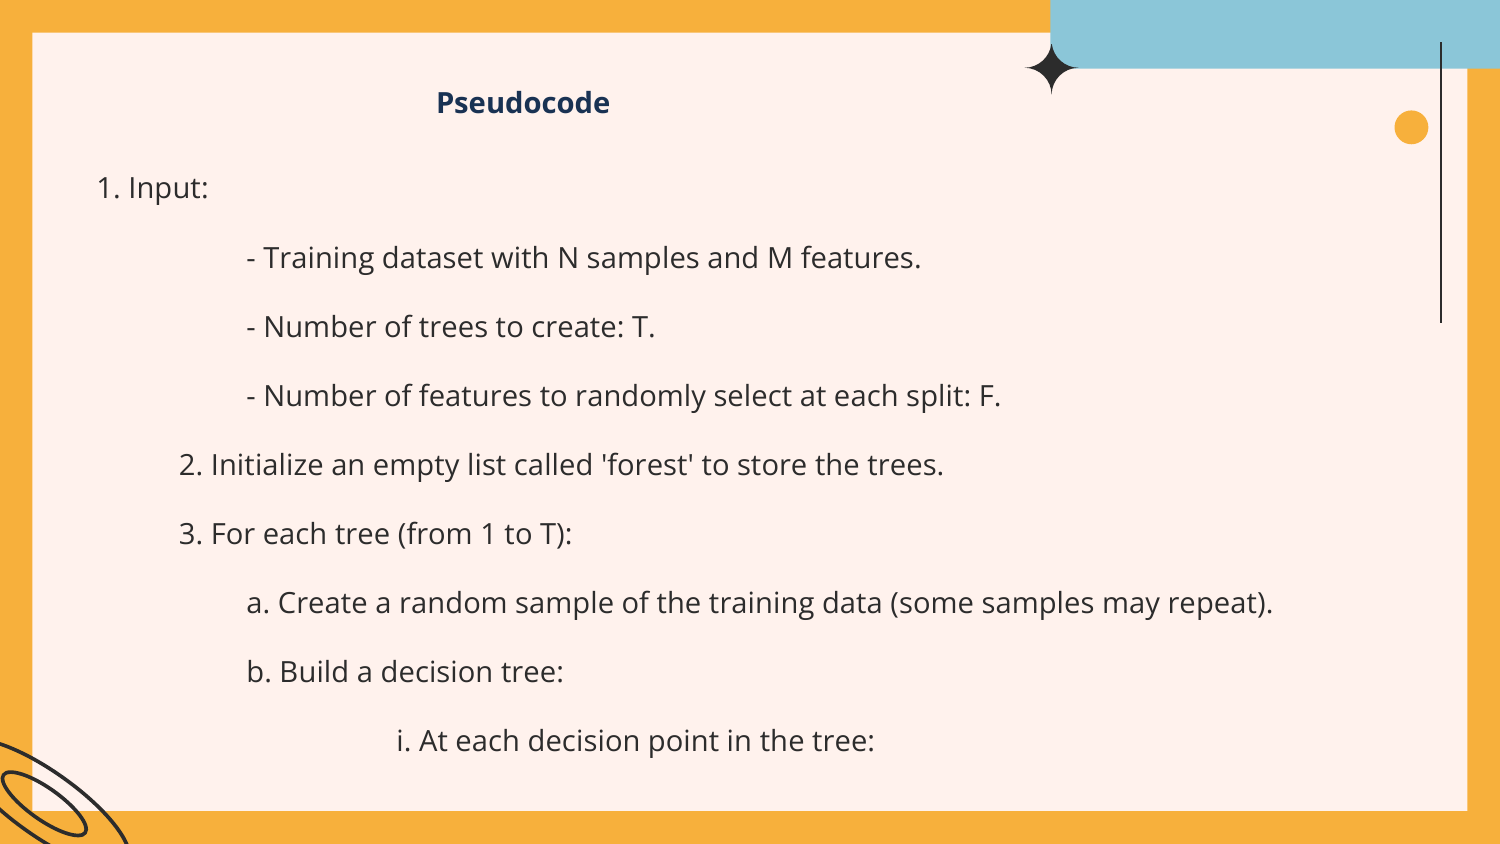

# Pseudocode
1. Input:
	- Training dataset with N samples and M features.
  	- Number of trees to create: T.
  	- Number of features to randomly select at each split: F.
 2. Initialize an empty list called 'forest' to store the trees.
 3. For each tree (from 1 to T):
   	a. Create a random sample of the training data (some samples may repeat).
	b. Build a decision tree:
        		i. At each decision point in the tree: